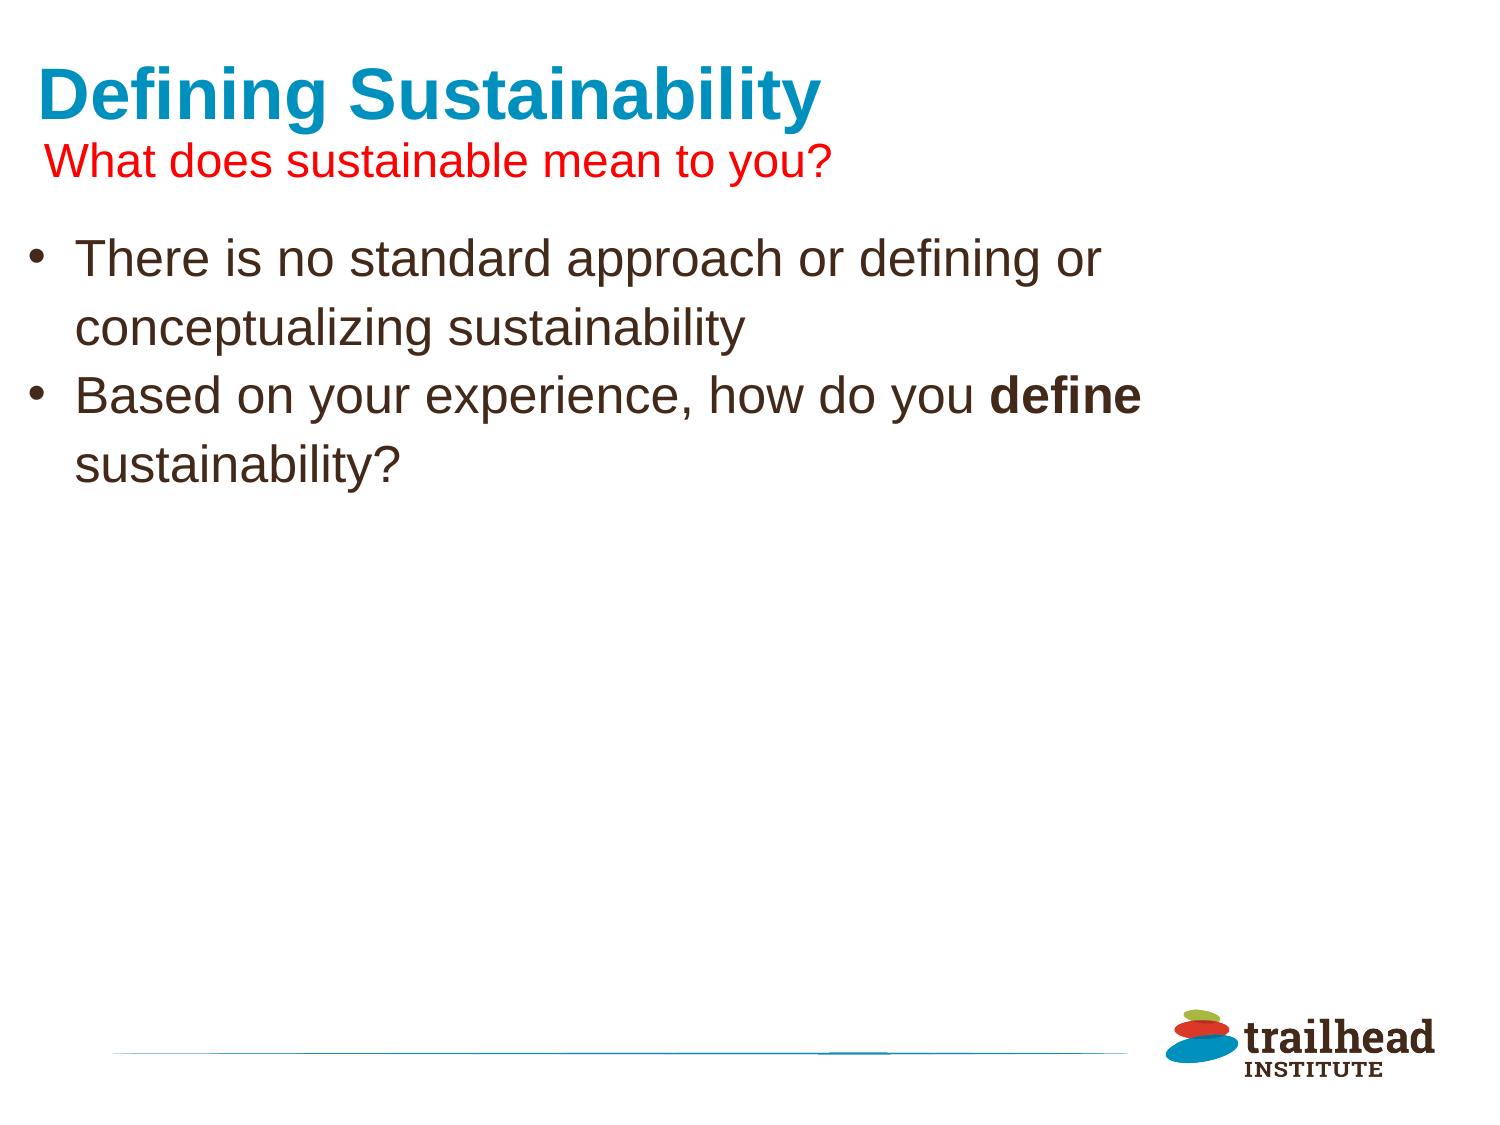

# Defining Sustainability
What does sustainable mean to you?
There is no standard approach or defining or conceptualizing sustainability
Based on your experience, how do you define sustainability?